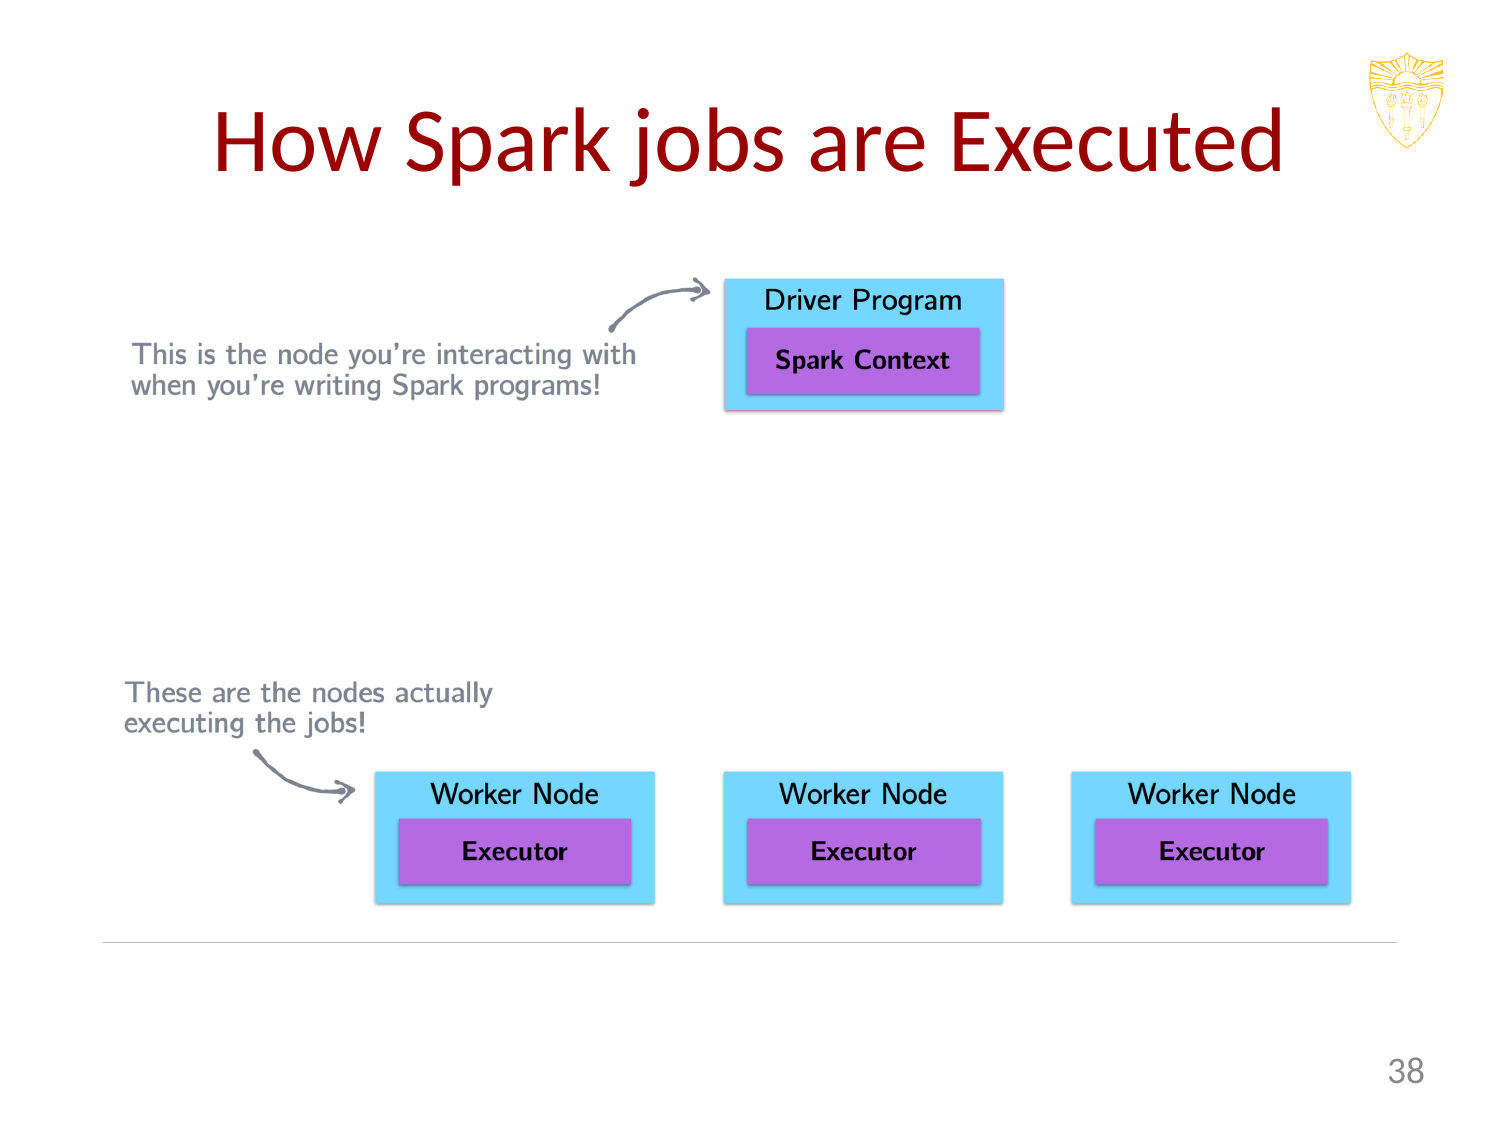

# How Spark jobs are Executed

38